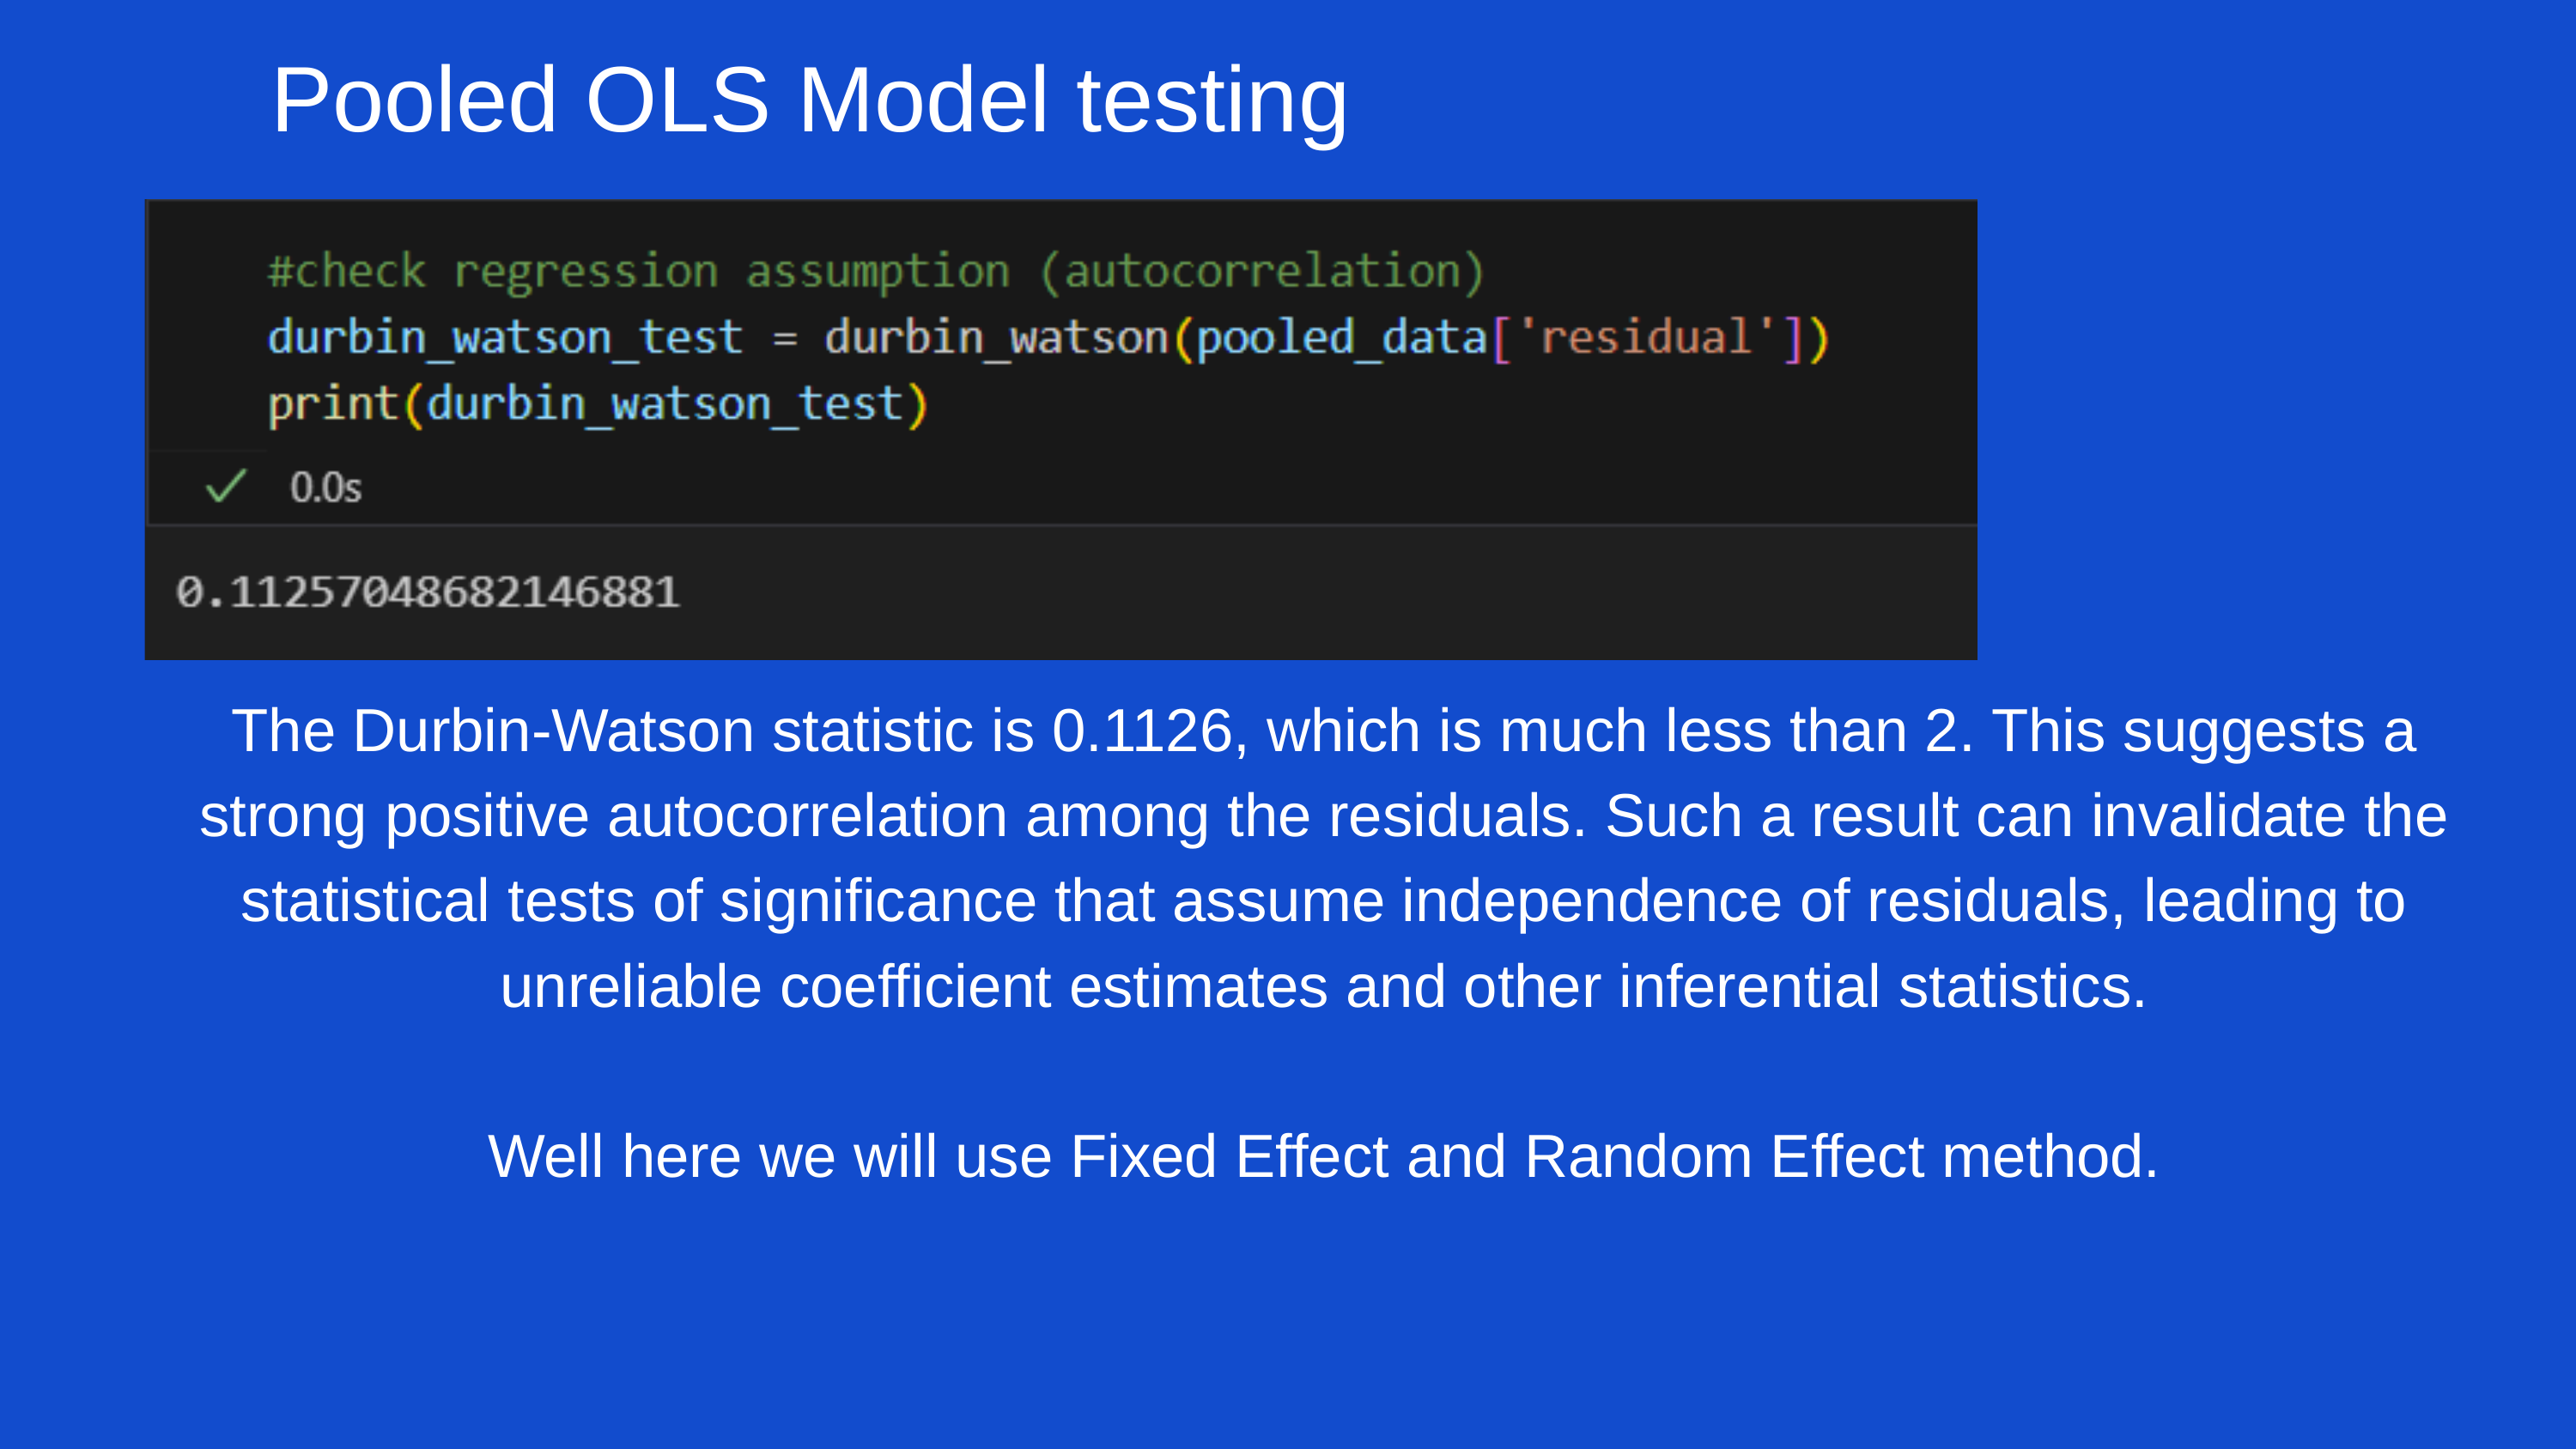

Pooled OLS Model testing

The Durbin-Watson statistic is 0.1126, which is much less than 2. This suggests a strong positive autocorrelation among the residuals. Such a result can invalidate the statistical tests of significance that assume independence of residuals, leading to unreliable coefficient estimates and other inferential statistics.

Well here we will use Fixed Effect and Random Effect method.